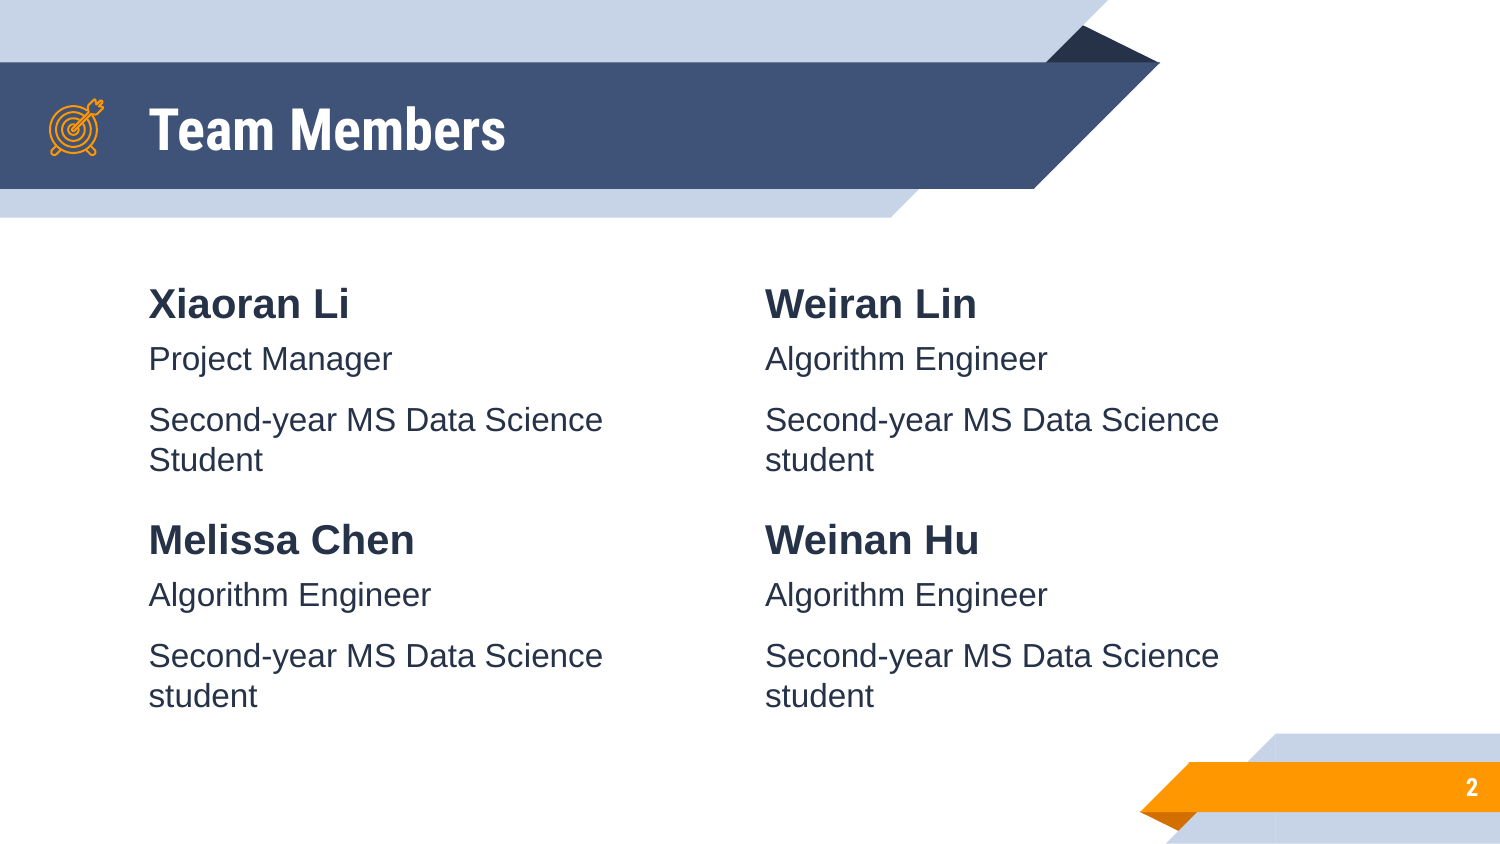

# Team Members

Xiaoran Li
Project Manager
Second-year MS Data Science Student

Weiran Lin
Algorithm Engineer
Second-year MS Data Science student

Melissa Chen
Algorithm Engineer
Second-year MS Data Science student

Weinan Hu
Algorithm Engineer
Second-year MS Data Science student

2